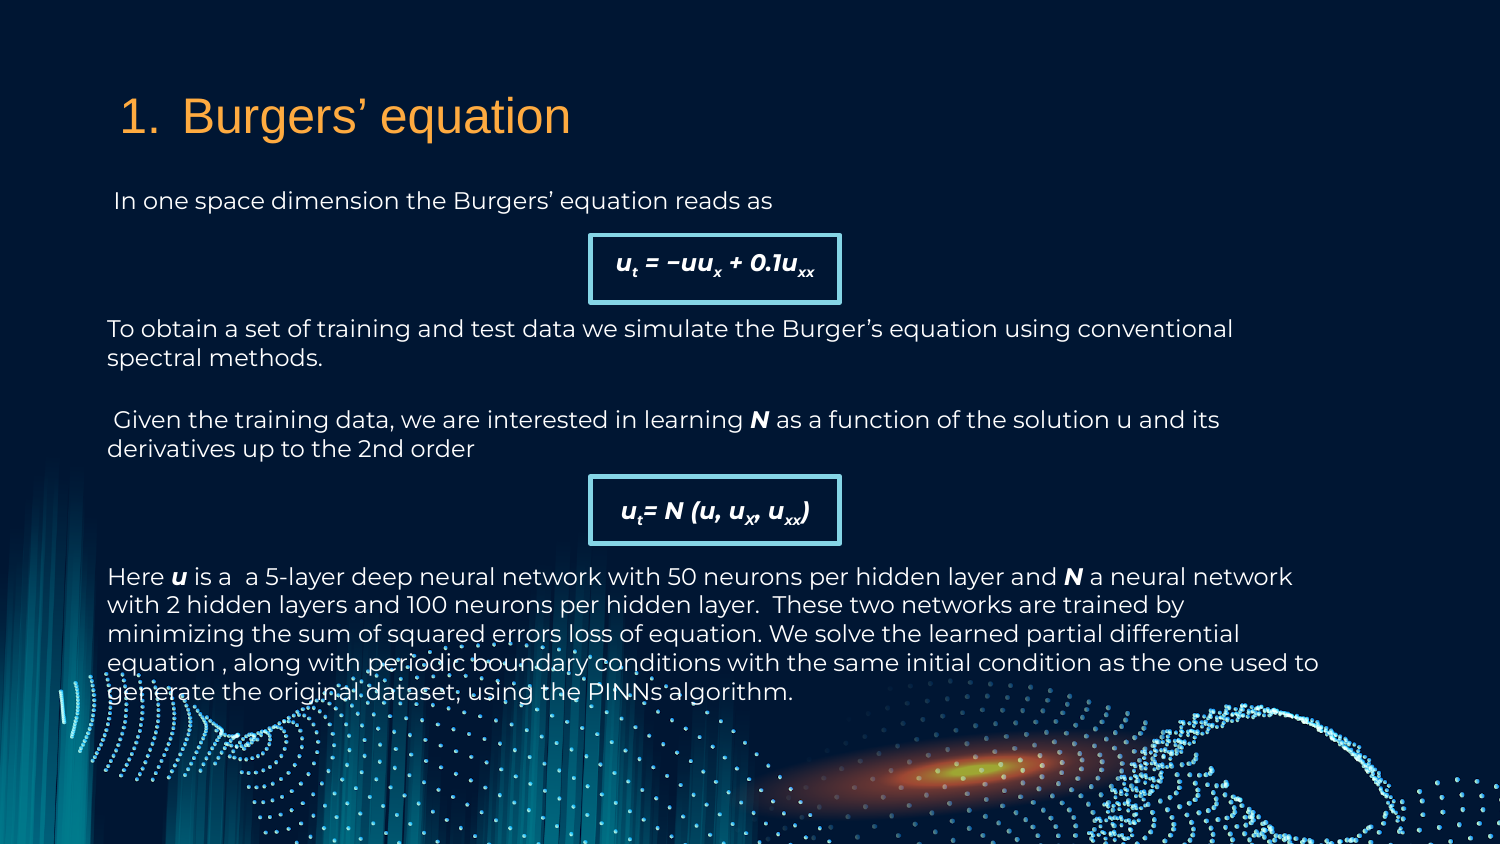

Burgers’ equation

 In one space dimension the Burgers’ equation reads as
ut = −uux + 0.1uxx
To obtain a set of training and test data we simulate the Burger’s equation using conventional spectral methods.
 Given the training data, we are interested in learning N as a function of the solution u and its derivatives up to the 2nd order
ut= N (u, uX, uxx)
Here u is a  a 5-layer deep neural network with 50 neurons per hidden layer and N a neural network with 2 hidden layers and 100 neurons per hidden layer.  These two networks are trained by minimizing the sum of squared errors loss of equation. We solve the learned partial differential equation , along with periodic boundary conditions with the same initial condition as the one used to generate the original dataset, using the PINNs algorithm.